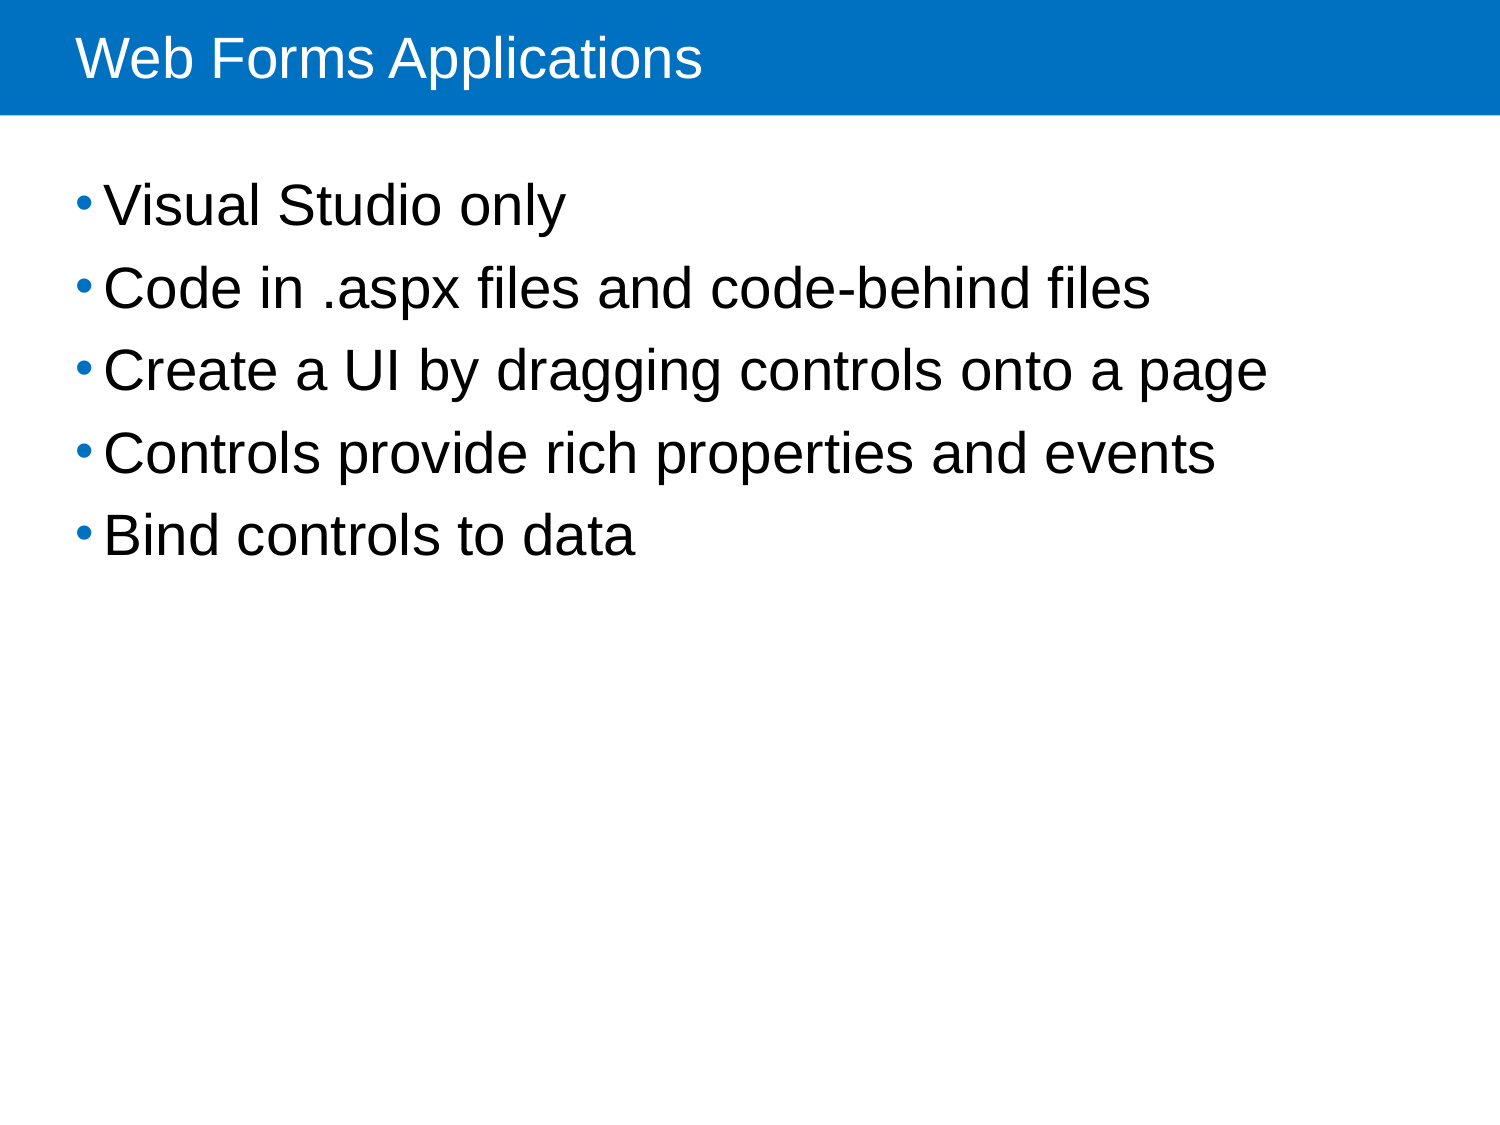

# Web Forms Applications
Visual Studio only
Code in .aspx files and code-behind files
Create a UI by dragging controls onto a page
Controls provide rich properties and events
Bind controls to data